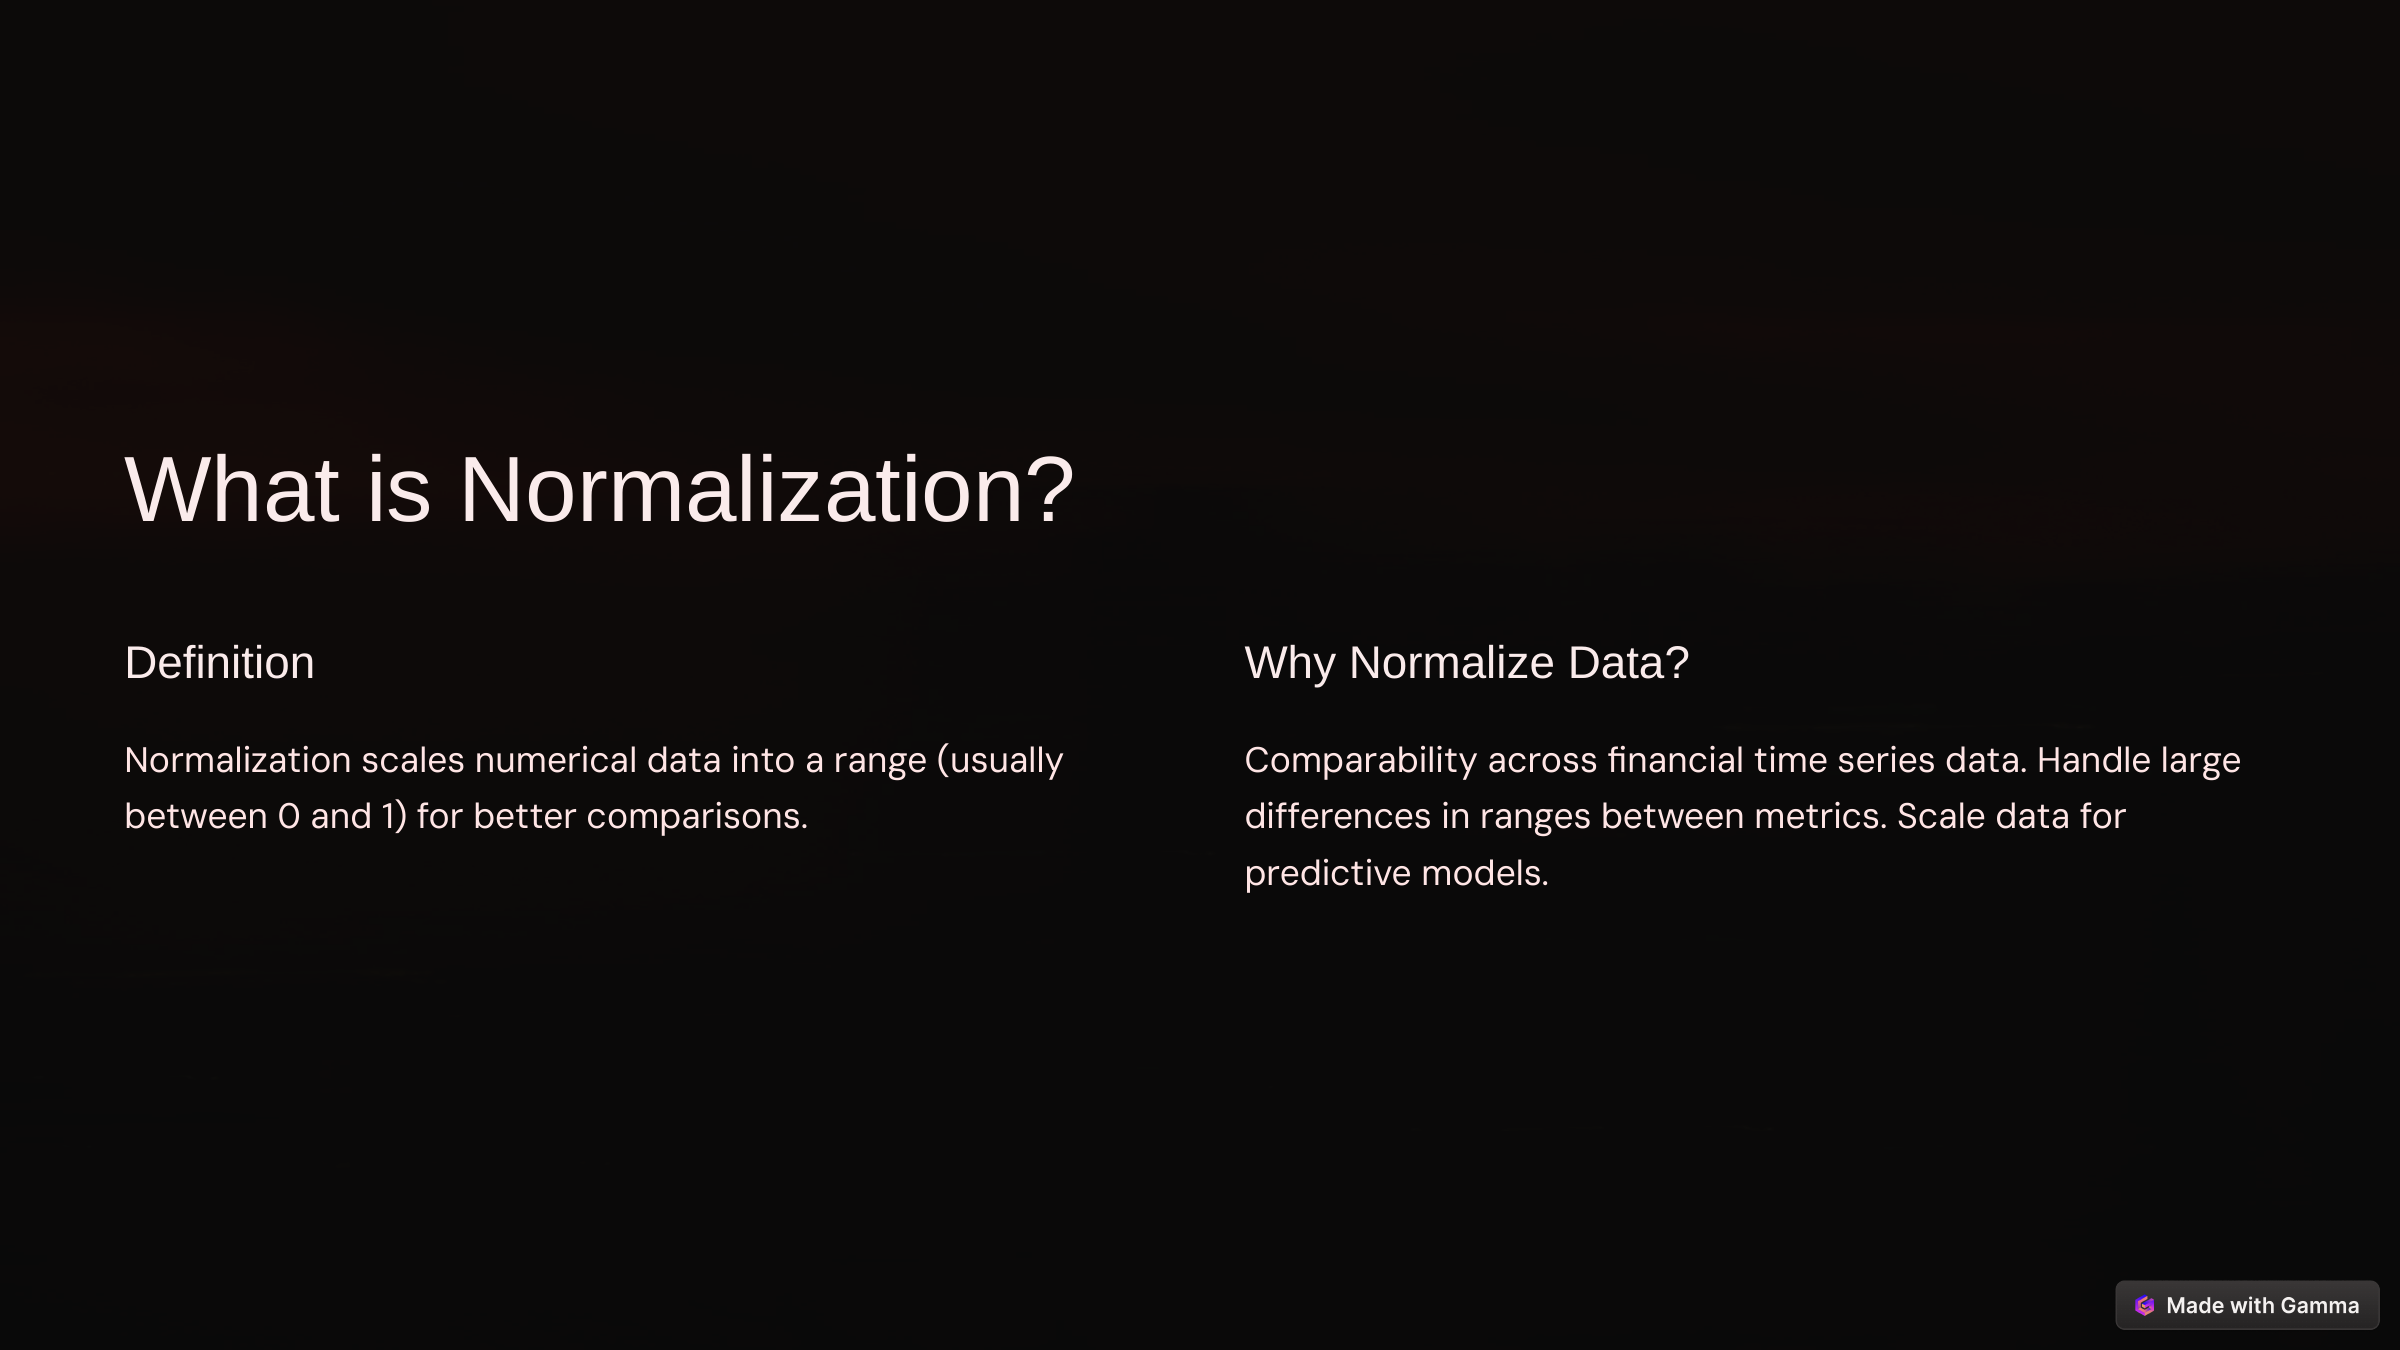

What is Normalization?
Definition
Why Normalize Data?
Normalization scales numerical data into a range (usually between 0 and 1) for better comparisons.
Comparability across financial time series data. Handle large differences in ranges between metrics. Scale data for predictive models.